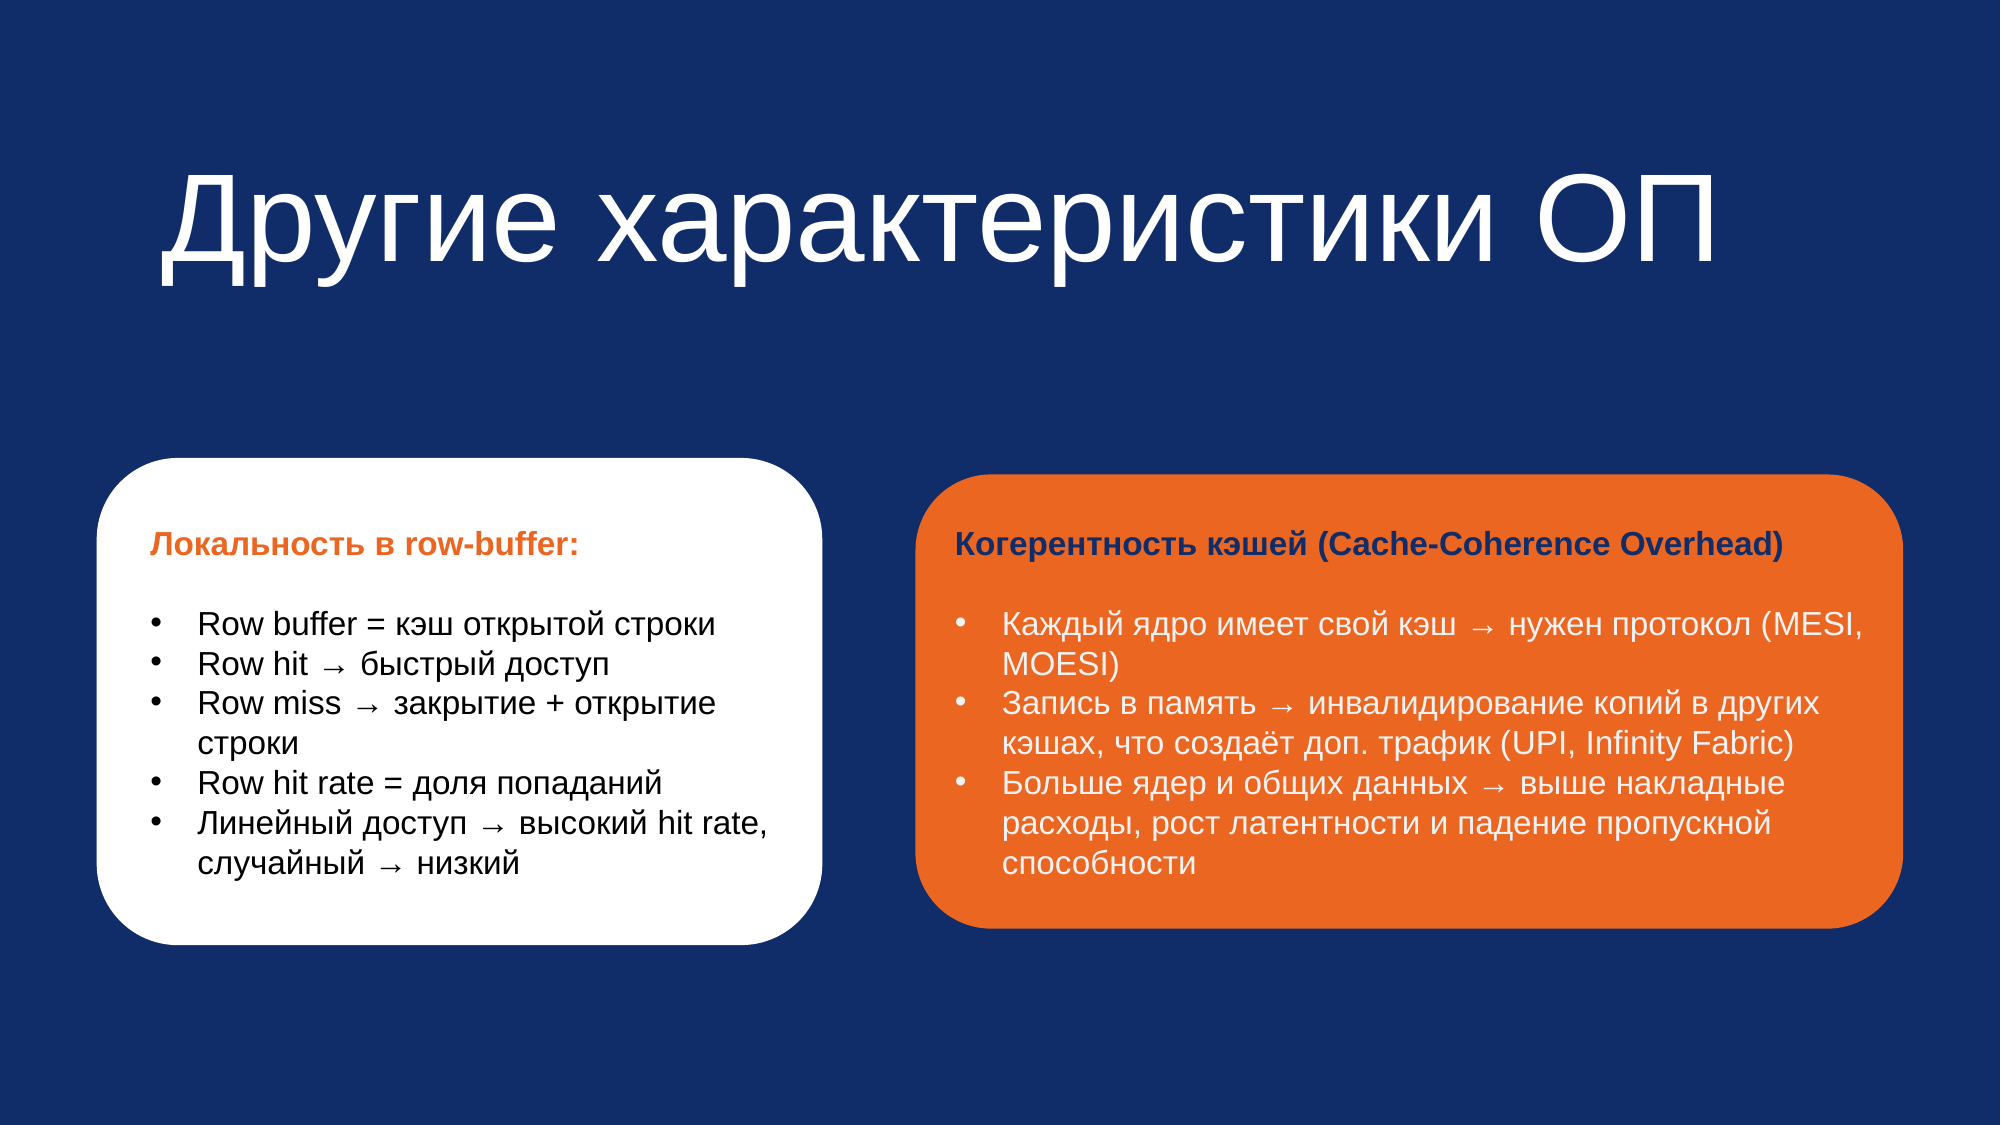

Другие характеристики ОП
Локальность в row-buffer:

Row buffer = кэш открытой строки
Row hit → быстрый доступ
Row miss → закрытие + открытие строки
Row hit rate = доля попаданий
Линейный доступ → высокий hit rate, случайный → низкий
Когерентность кэшей (Cache-Coherence Overhead)

Каждый ядро имеет свой кэш → нужен протокол (MESI, MOESI)
Запись в память → инвалидирование копий в других кэшах, что создаёт доп. трафик (UPI, Infinity Fabric)
Больше ядер и общих данных → выше накладные расходы, рост латентности и падение пропускной способности